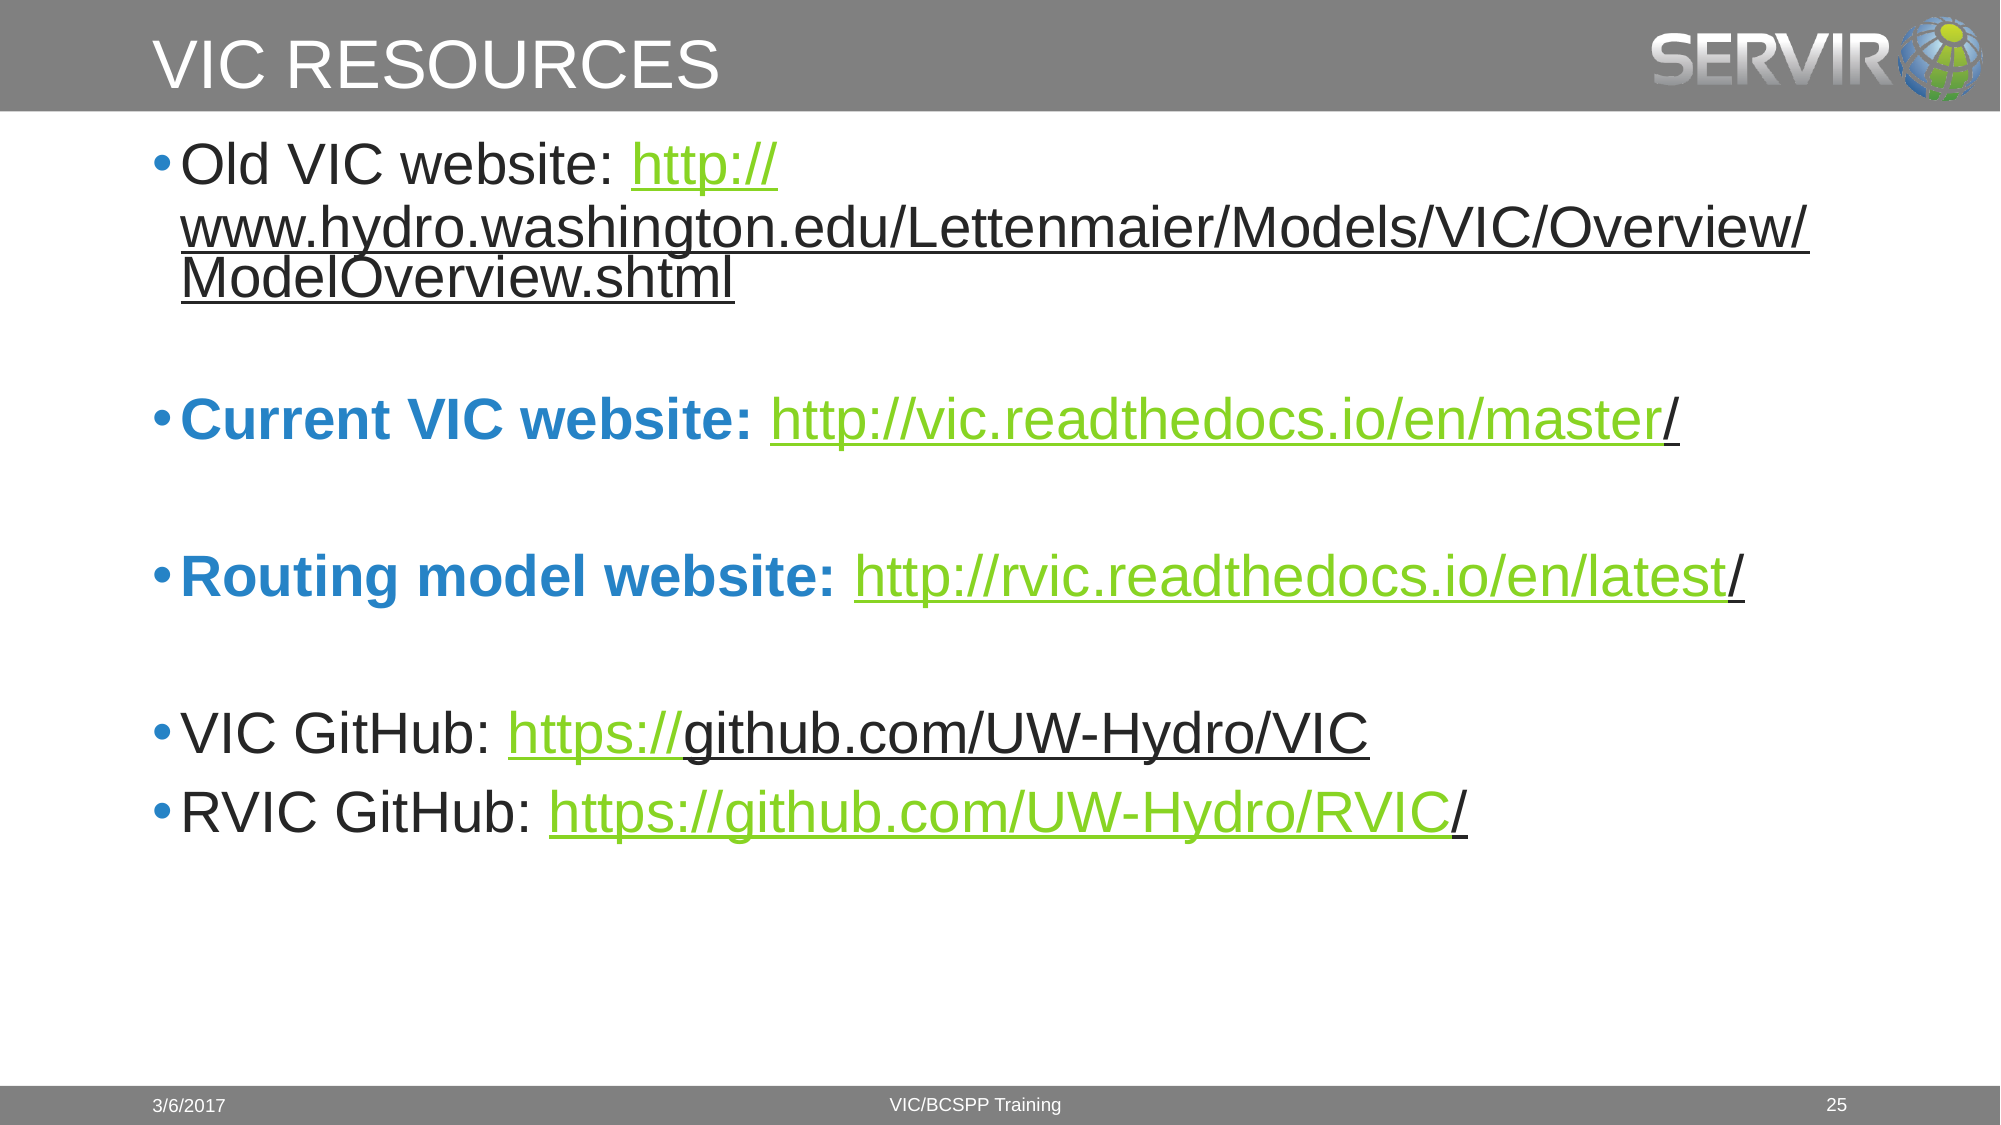

# VIC RESOURCES
Old VIC website: http://www.hydro.washington.edu/Lettenmaier/Models/VIC/Overview/ModelOverview.shtml
Current VIC website: http://vic.readthedocs.io/en/master/

Routing model website: http://rvic.readthedocs.io/en/latest/

VIC GitHub: https://github.com/UW-Hydro/VIC
RVIC GitHub: https://github.com/UW-Hydro/RVIC/

VIC/BCSPP Training
25